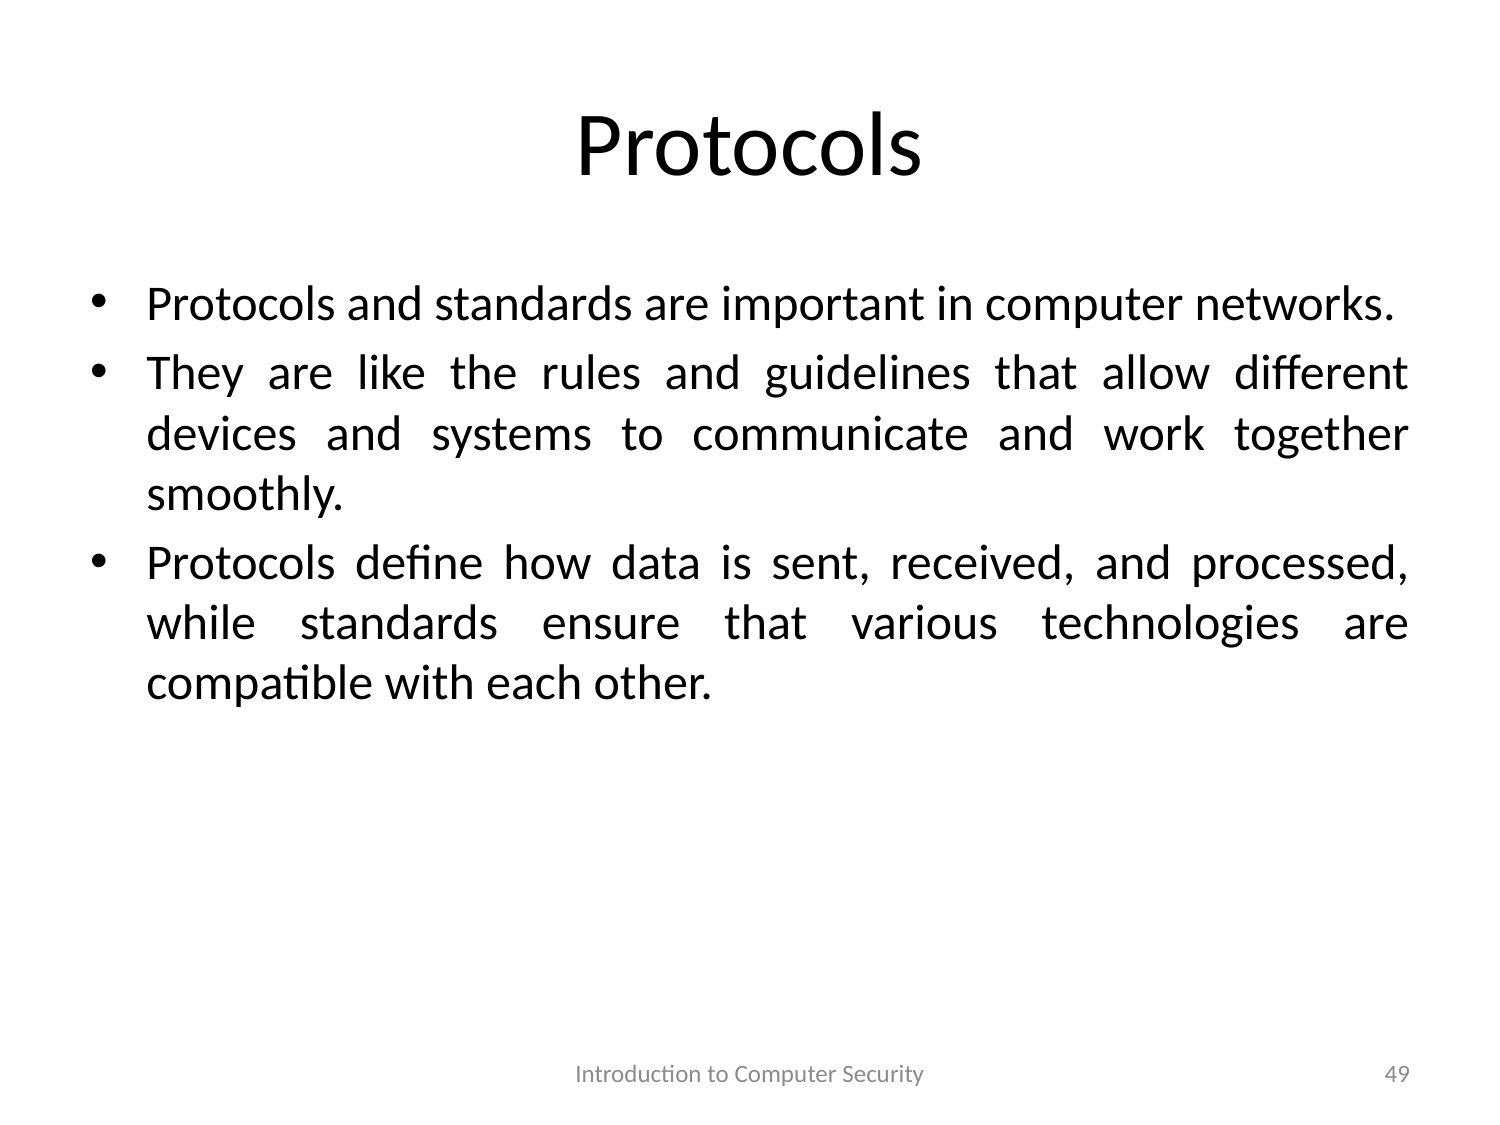

# Protocols
Protocols and standards are important in computer networks.
They are like the rules and guidelines that allow different devices and systems to communicate and work together smoothly.
Protocols define how data is sent, received, and processed, while standards ensure that various technologies are compatible with each other.
Introduction to Computer Security
49